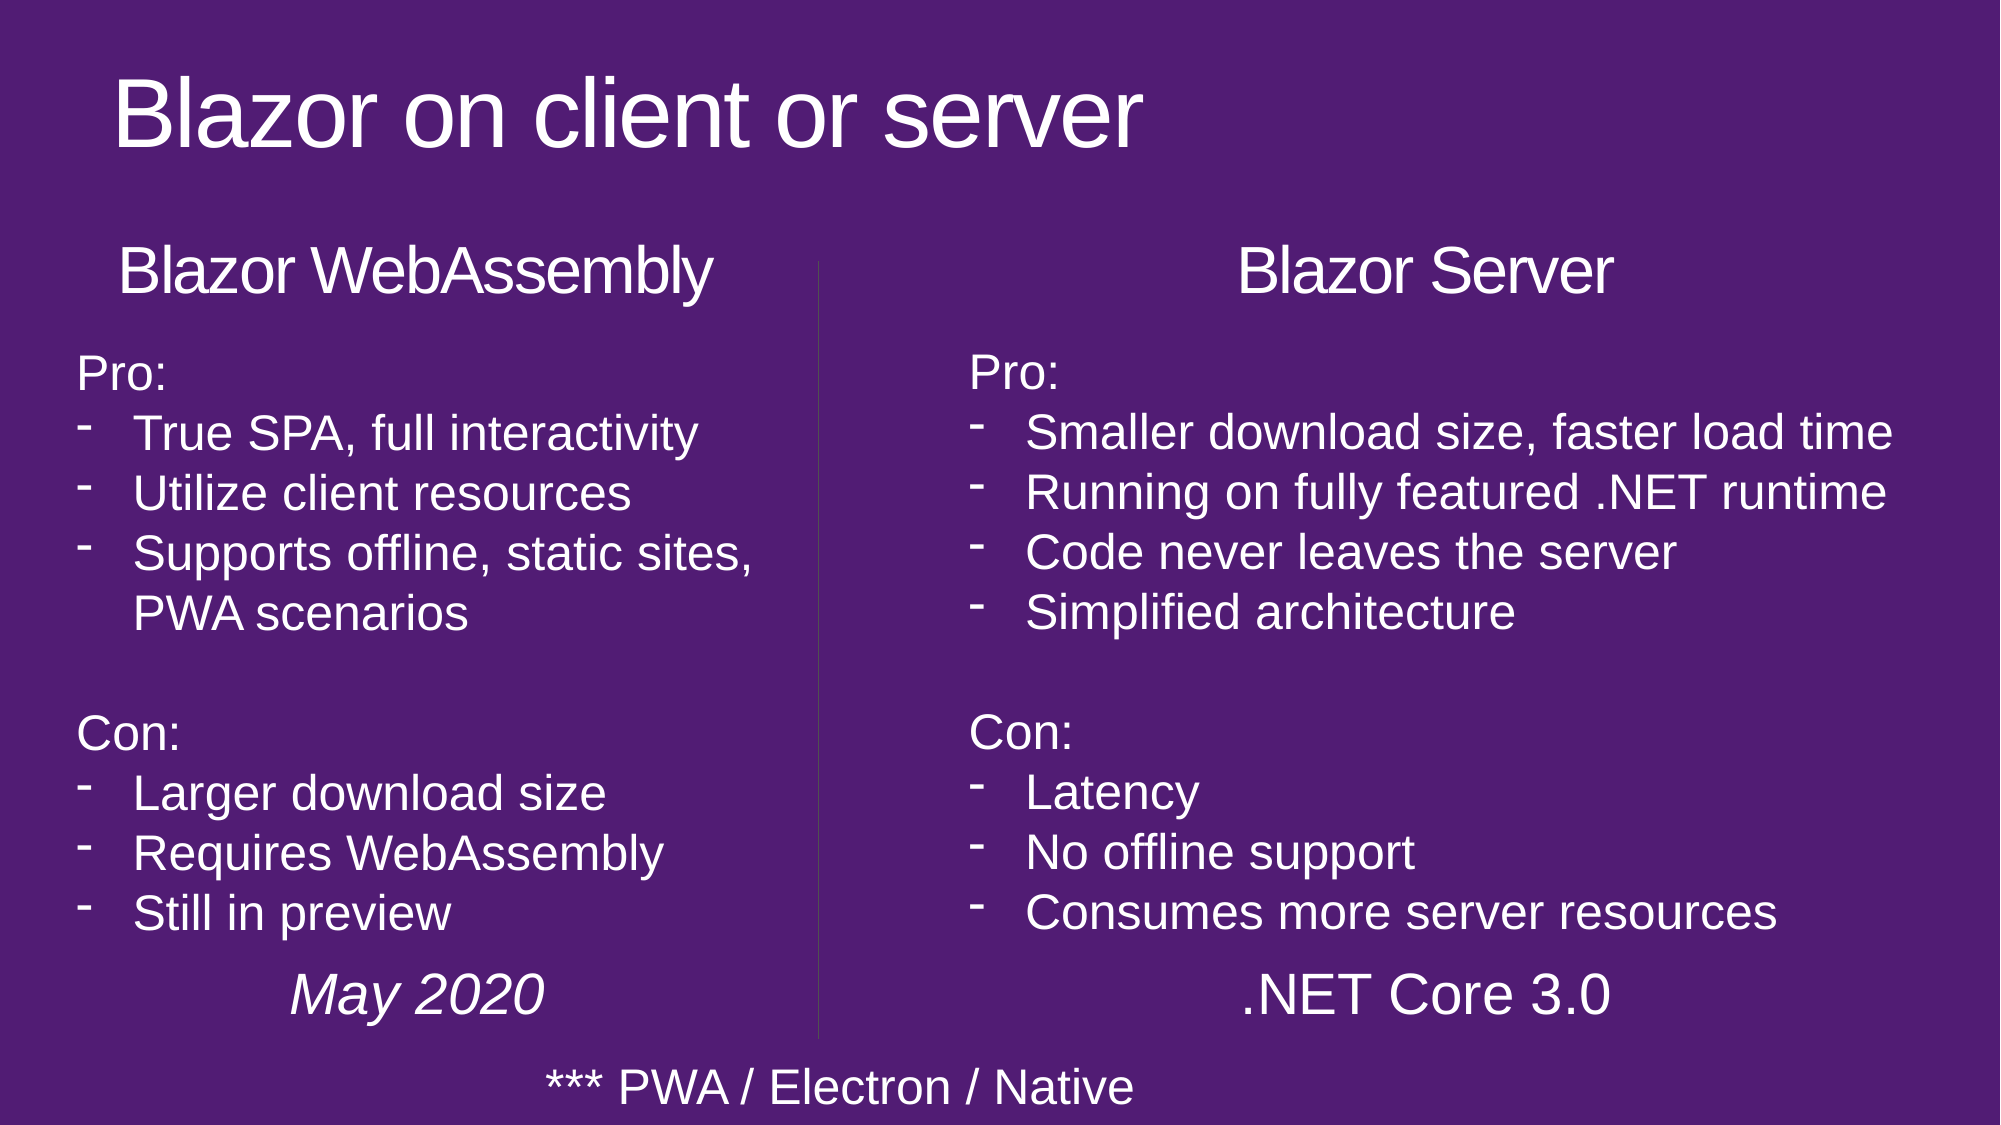

Blazor on client or server
Blazor WebAssembly
Blazor Server
Pro:
Smaller download size, faster load time
Running on fully featured .NET runtime
Code never leaves the server
Simplified architecture

Con:
Latency
No offline support
Consumes more server resources
Pro:
True SPA, full interactivity
Utilize client resources
Supports offline, static sites, PWA scenarios

Con:
Larger download size
Requires WebAssembly
Still in preview
May 2020
.NET Core 3.0
*** PWA / Electron / Native